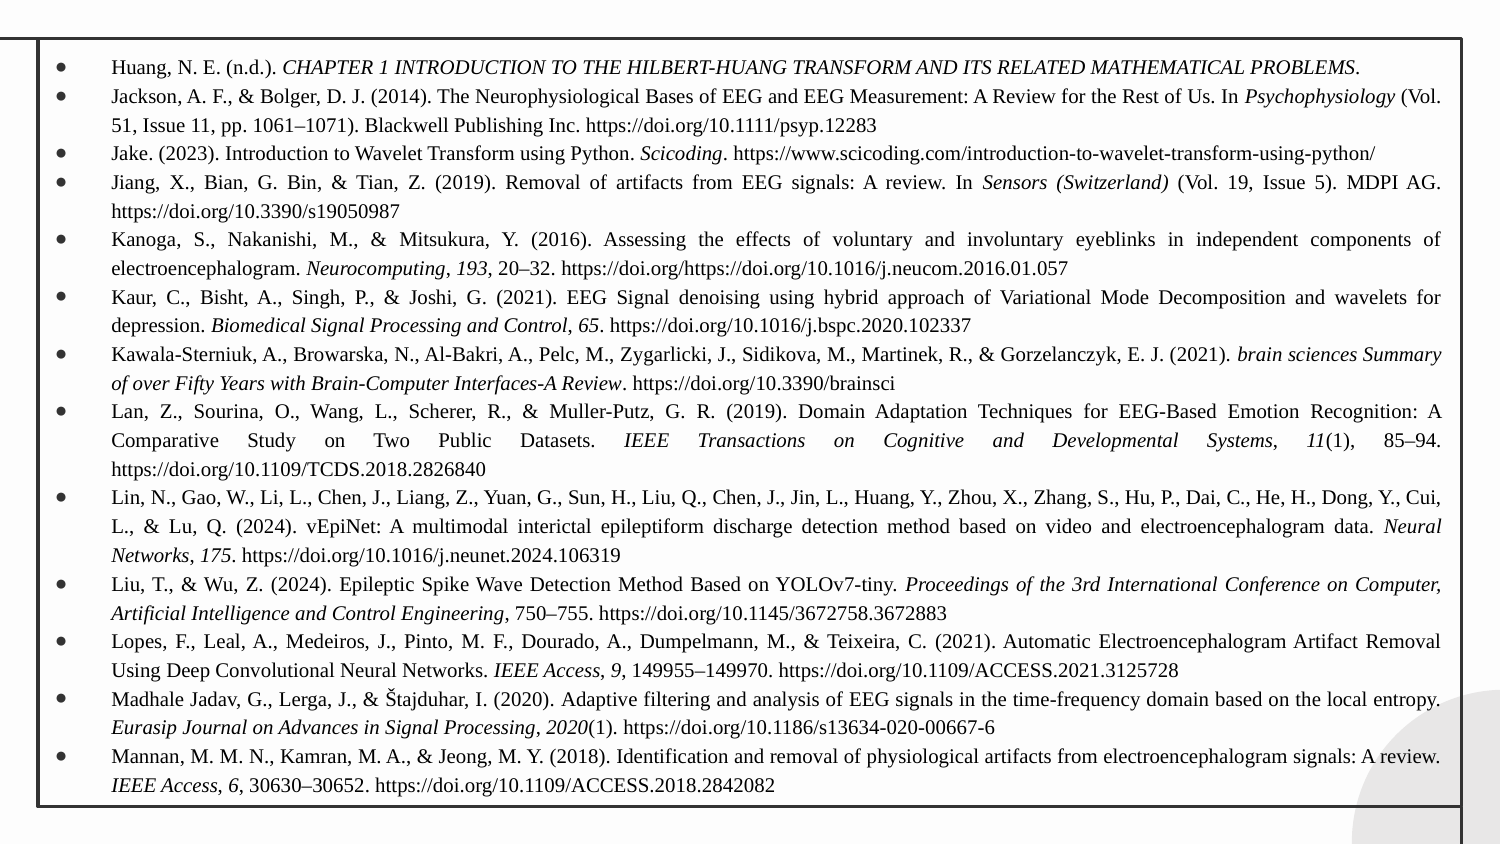

Huang, N. E. (n.d.). CHAPTER 1 INTRODUCTION TO THE HILBERT-HUANG TRANSFORM AND ITS RELATED MATHEMATICAL PROBLEMS.
Jackson, A. F., & Bolger, D. J. (2014). The Neurophysiological Bases of EEG and EEG Measurement: A Review for the Rest of Us. In Psychophysiology (Vol. 51, Issue 11, pp. 1061–1071). Blackwell Publishing Inc. https://doi.org/10.1111/psyp.12283
Jake. (2023). Introduction to Wavelet Transform using Python. Scicoding. https://www.scicoding.com/introduction-to-wavelet-transform-using-python/
Jiang, X., Bian, G. Bin, & Tian, Z. (2019). Removal of artifacts from EEG signals: A review. In Sensors (Switzerland) (Vol. 19, Issue 5). MDPI AG. https://doi.org/10.3390/s19050987
Kanoga, S., Nakanishi, M., & Mitsukura, Y. (2016). Assessing the effects of voluntary and involuntary eyeblinks in independent components of electroencephalogram. Neurocomputing, 193, 20–32. https://doi.org/https://doi.org/10.1016/j.neucom.2016.01.057
Kaur, C., Bisht, A., Singh, P., & Joshi, G. (2021). EEG Signal denoising using hybrid approach of Variational Mode Decomposition and wavelets for depression. Biomedical Signal Processing and Control, 65. https://doi.org/10.1016/j.bspc.2020.102337
Kawala-Sterniuk, A., Browarska, N., Al-Bakri, A., Pelc, M., Zygarlicki, J., Sidikova, M., Martinek, R., & Gorzelanczyk, E. J. (2021). brain sciences Summary of over Fifty Years with Brain-Computer Interfaces-A Review. https://doi.org/10.3390/brainsci
Lan, Z., Sourina, O., Wang, L., Scherer, R., & Muller-Putz, G. R. (2019). Domain Adaptation Techniques for EEG-Based Emotion Recognition: A Comparative Study on Two Public Datasets. IEEE Transactions on Cognitive and Developmental Systems, 11(1), 85–94. https://doi.org/10.1109/TCDS.2018.2826840
Lin, N., Gao, W., Li, L., Chen, J., Liang, Z., Yuan, G., Sun, H., Liu, Q., Chen, J., Jin, L., Huang, Y., Zhou, X., Zhang, S., Hu, P., Dai, C., He, H., Dong, Y., Cui, L., & Lu, Q. (2024). vEpiNet: A multimodal interictal epileptiform discharge detection method based on video and electroencephalogram data. Neural Networks, 175. https://doi.org/10.1016/j.neunet.2024.106319
Liu, T., & Wu, Z. (2024). Epileptic Spike Wave Detection Method Based on YOLOv7-tiny. Proceedings of the 3rd International Conference on Computer, Artificial Intelligence and Control Engineering, 750–755. https://doi.org/10.1145/3672758.3672883
Lopes, F., Leal, A., Medeiros, J., Pinto, M. F., Dourado, A., Dumpelmann, M., & Teixeira, C. (2021). Automatic Electroencephalogram Artifact Removal Using Deep Convolutional Neural Networks. IEEE Access, 9, 149955–149970. https://doi.org/10.1109/ACCESS.2021.3125728
Madhale Jadav, G., Lerga, J., & Štajduhar, I. (2020). Adaptive filtering and analysis of EEG signals in the time-frequency domain based on the local entropy. Eurasip Journal on Advances in Signal Processing, 2020(1). https://doi.org/10.1186/s13634-020-00667-6
Mannan, M. M. N., Kamran, M. A., & Jeong, M. Y. (2018). Identification and removal of physiological artifacts from electroencephalogram signals: A review. IEEE Access, 6, 30630–30652. https://doi.org/10.1109/ACCESS.2018.2842082